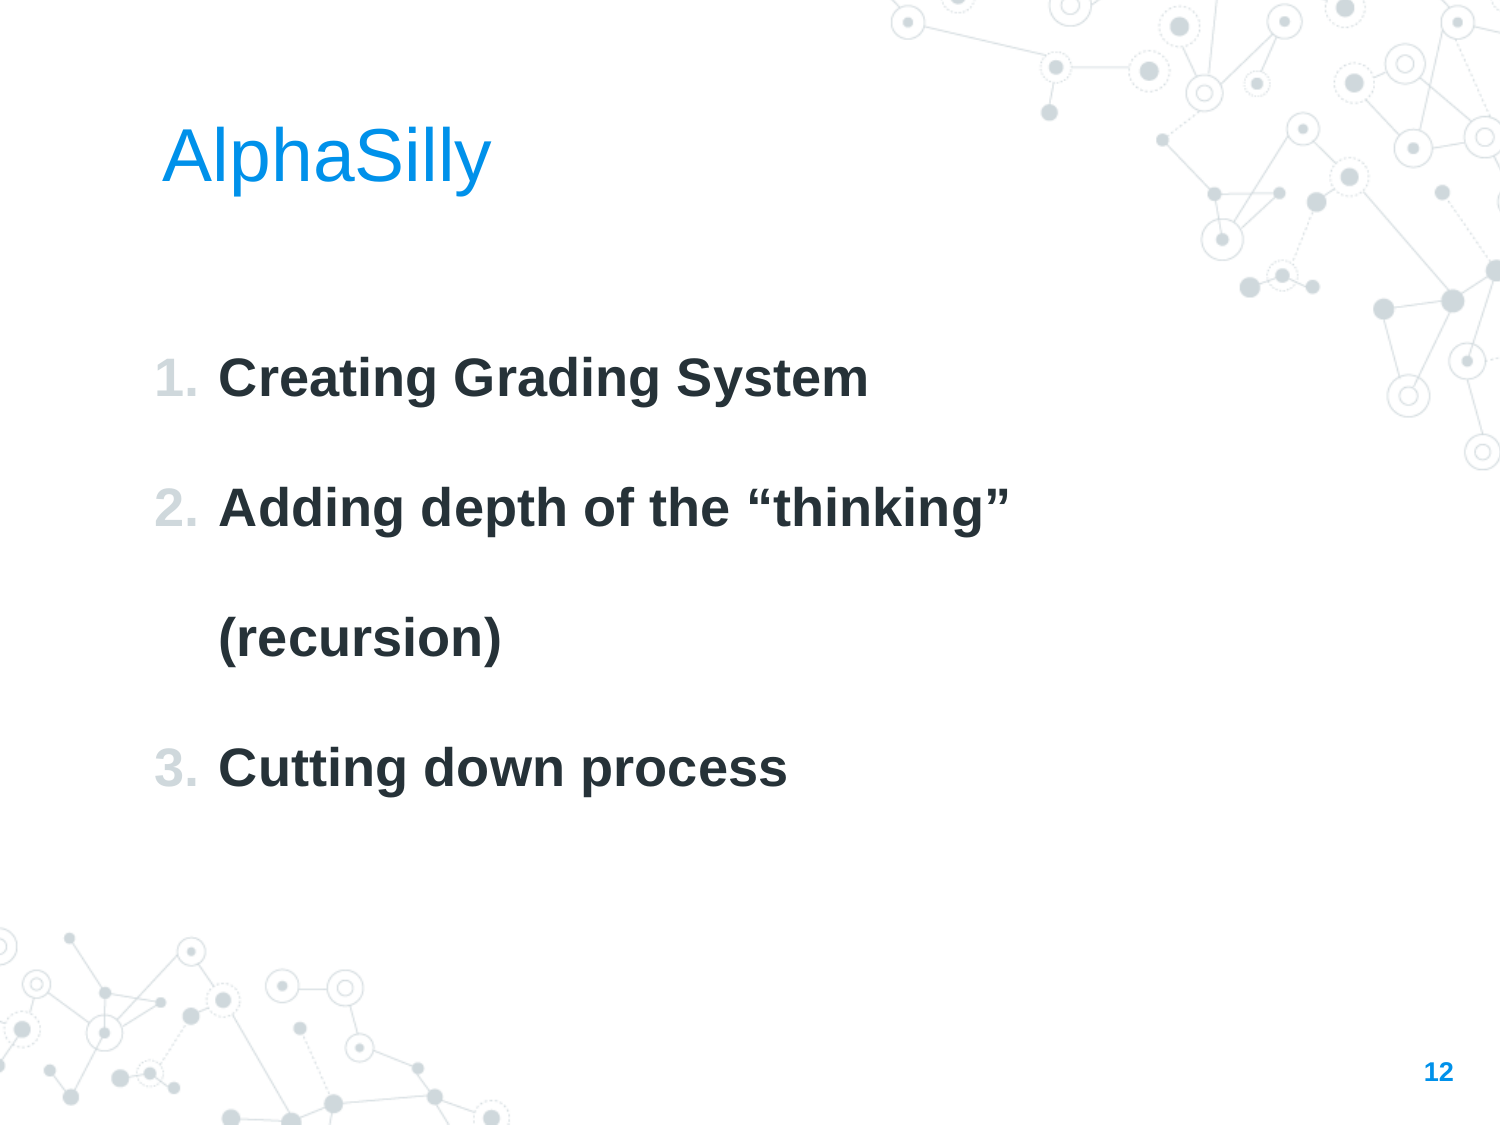

# AlphaSilly
Creating Grading System
Adding depth of the “thinking” (recursion)
Cutting down process

12